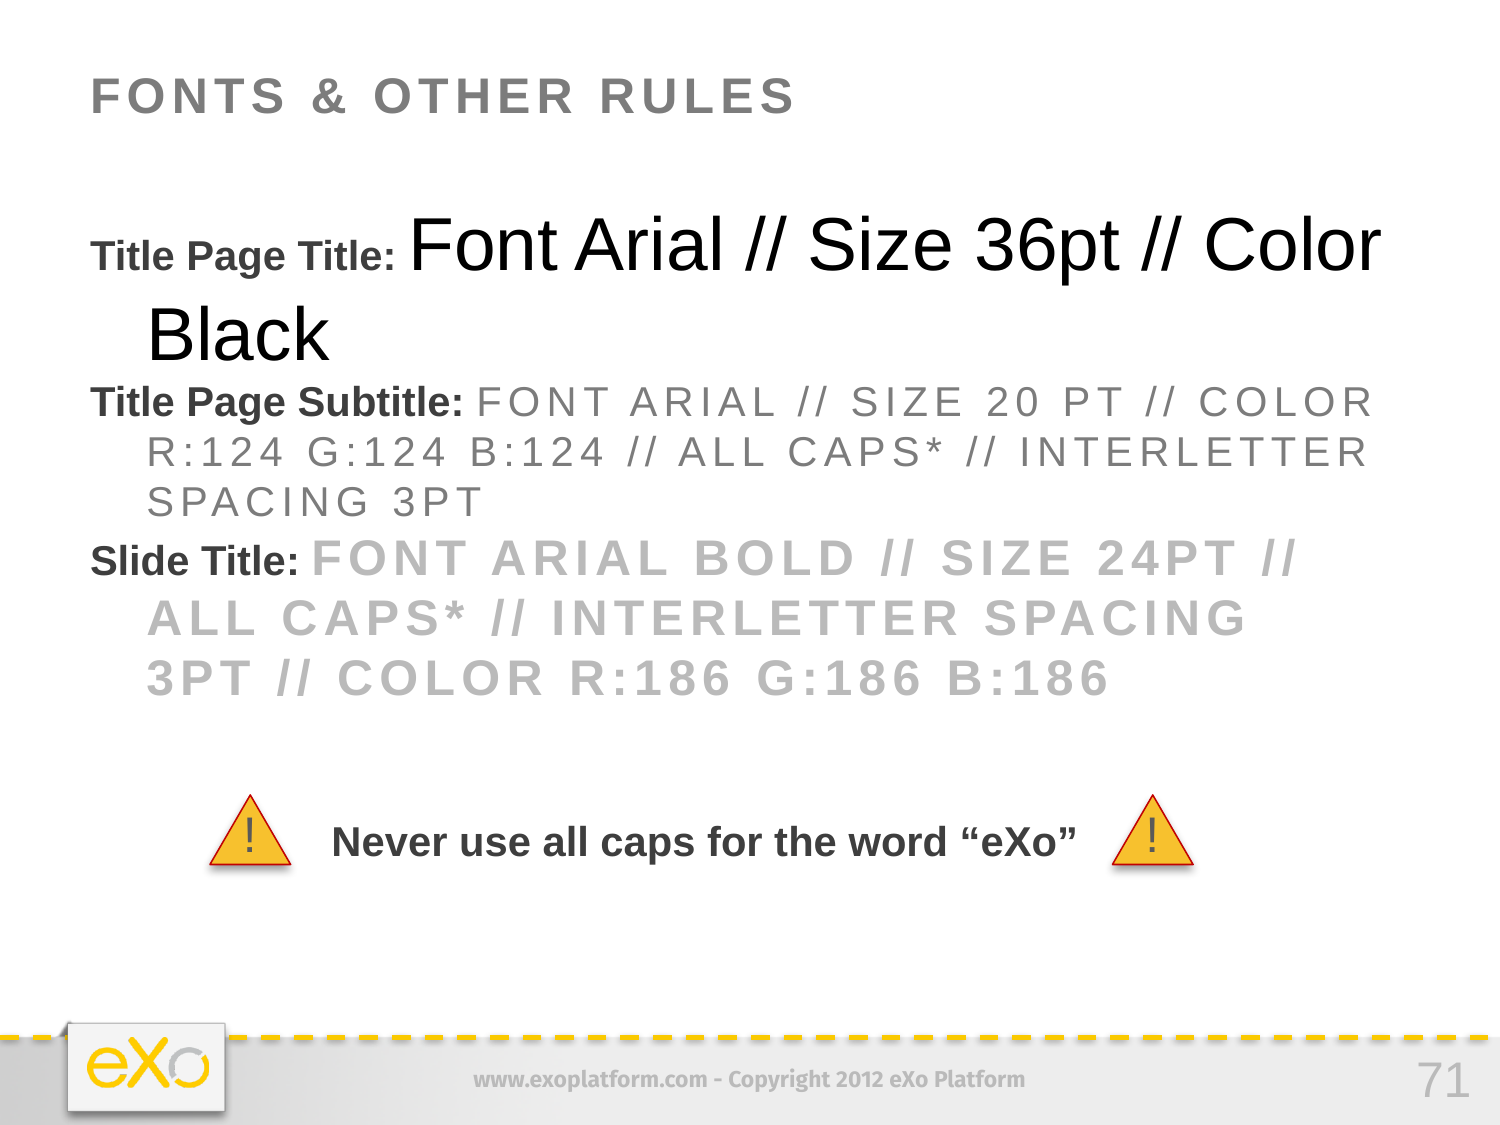

# Fonts & Other Rules
Title Page Title: Font Arial // Size 36pt // Color Black
Title Page Subtitle: FONT ARIAL // SIZE 20 PT // COLOR R:124 G:124 B:124 // ALL CAPS* // INTERLETTER SPACING 3PT
Slide Title: FONT ARIAL BOLD // SIZE 24PT // ALL CAPS* // INTERLETTER SPACING 3PT // COLOR R:186 G:186 B:186

                     Never use all caps for the word “eXo”

!

!